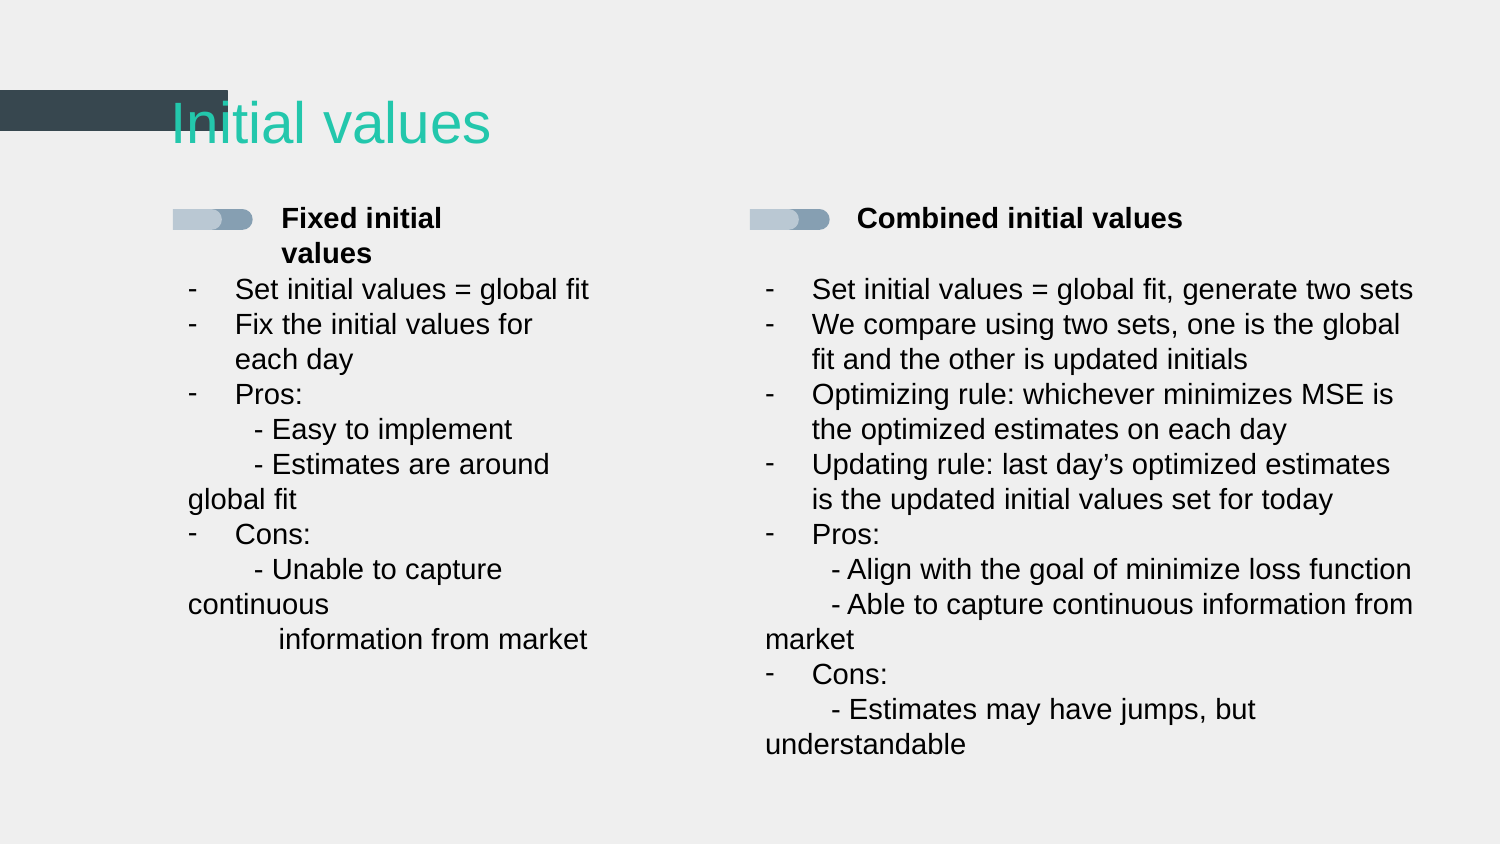

# Initial values
Fixed initial values

Combined initial values

Set initial values = global fit
Fix the initial values for each day
Pros:
        - Easy to implement
        - Estimates are around global fit
Cons:
        - Unable to capture continuous
           information from market
Set initial values = global fit, generate two sets
We compare using two sets, one is the global fit and the other is updated initials
Optimizing rule: whichever minimizes MSE is the optimized estimates on each day
Updating rule: last day’s optimized estimates is the updated initial values set for today
Pros:
        - Align with the goal of minimize loss function
        - Able to capture continuous information from market
Cons:
        - Estimates may have jumps, but understandable